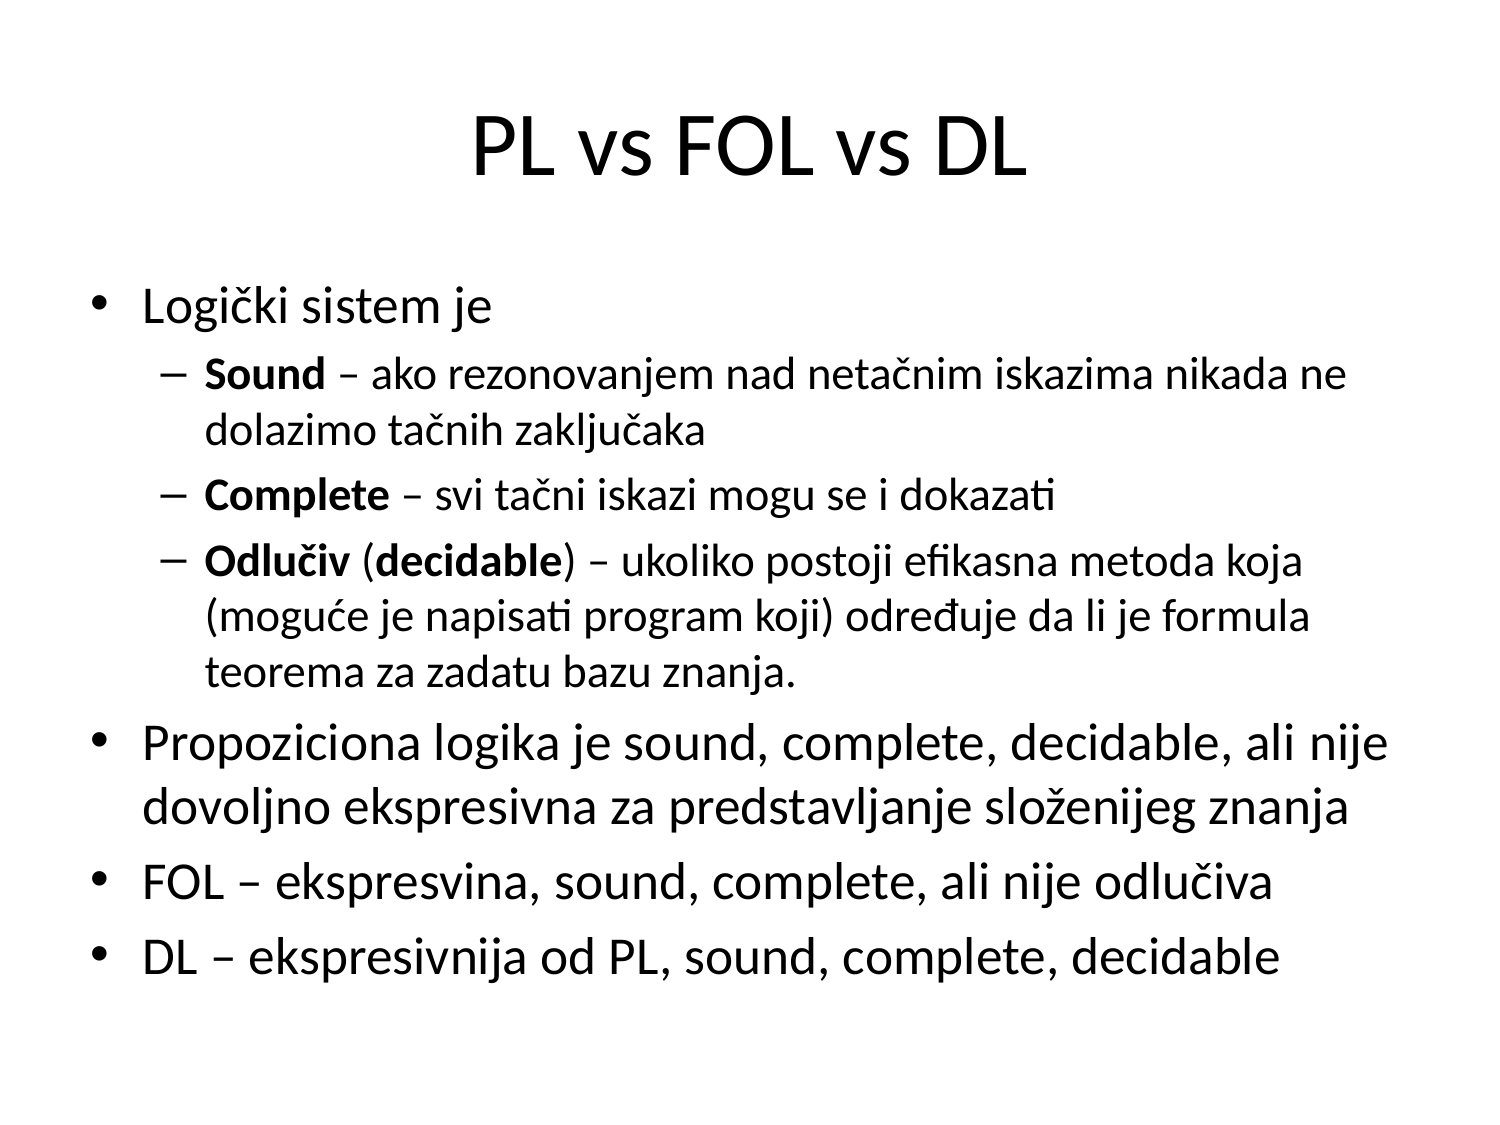

# PL vs FOL vs DL
Logički sistem je
Sound – ako rezonovanjem nad netačnim iskazima nikada ne dolazimo tačnih zaključaka
Complete – svi tačni iskazi mogu se i dokazati
Odlučiv (decidable) – ukoliko postoji efikasna metoda koja (moguće je napisati program koji) određuje da li je formula teorema za zadatu bazu znanja.
Propoziciona logika je sound, complete, decidable, ali nije dovoljno ekspresivna za predstavljanje složenijeg znanja
FOL – ekspresvina, sound, complete, ali nije odlučiva
DL – ekspresivnija od PL, sound, complete, decidable